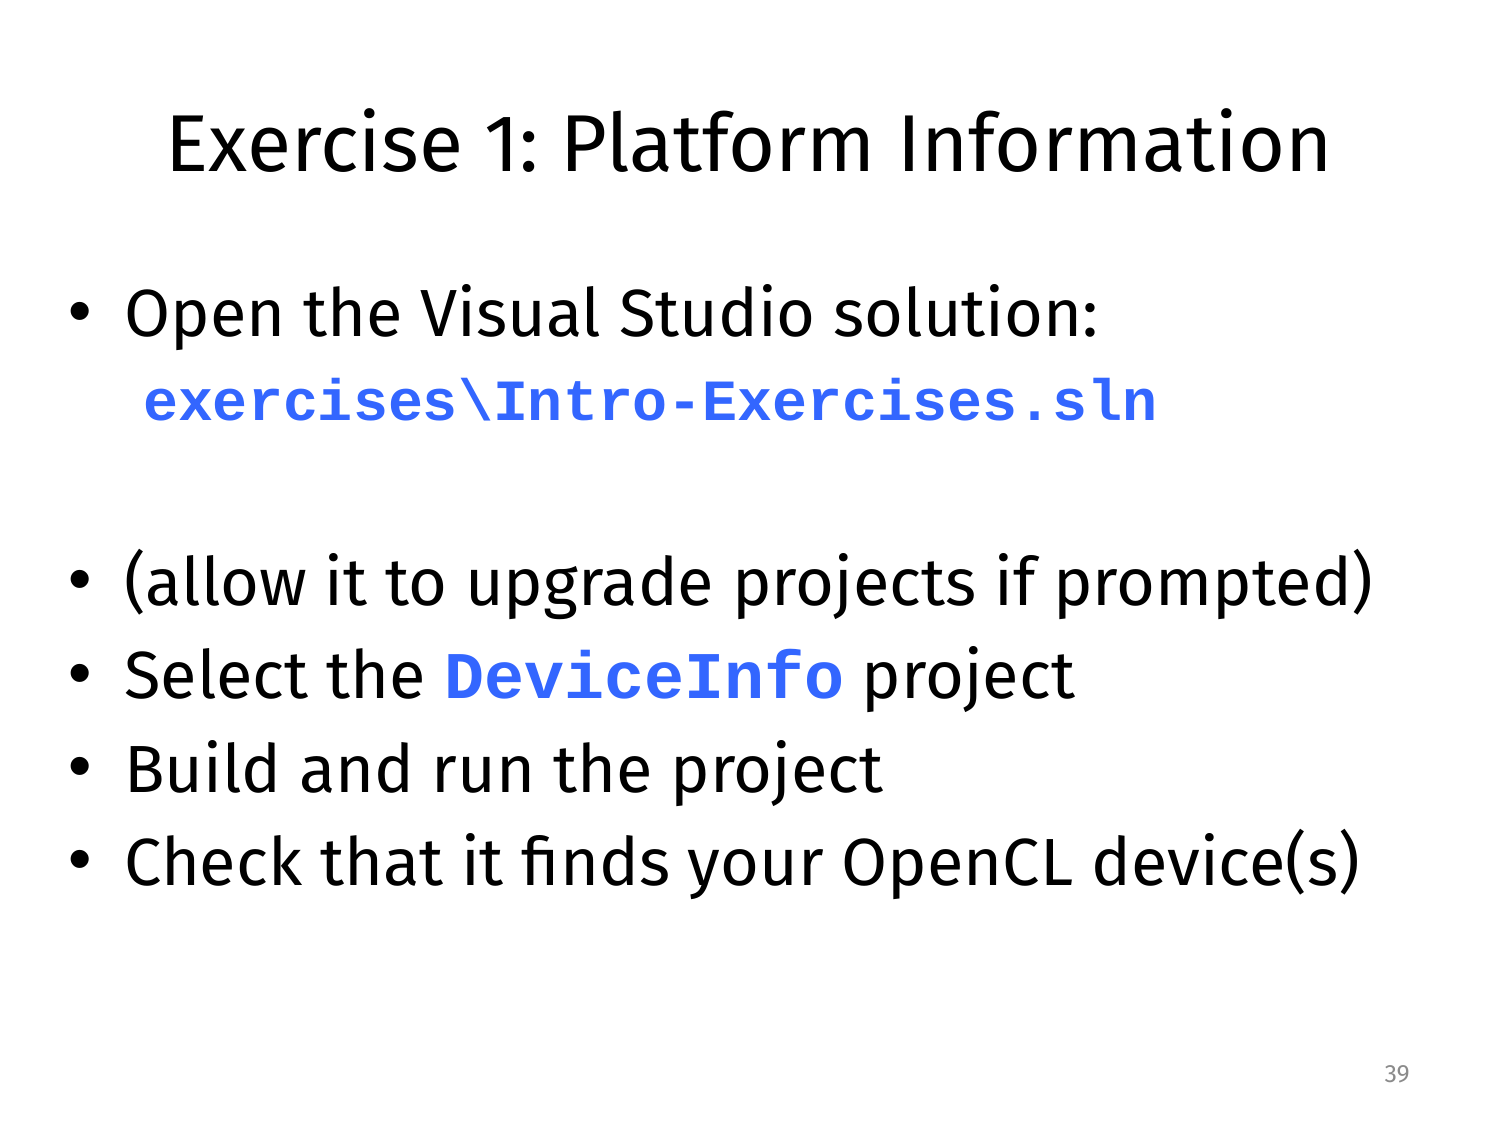

# Exercise 1: Platform Information
Open the Visual Studio solution:
exercises\Intro-Exercises.sln

(allow it to upgrade projects if prompted)
Select the DeviceInfo project
Build and run the project
Check that it finds your OpenCL device(s)
39